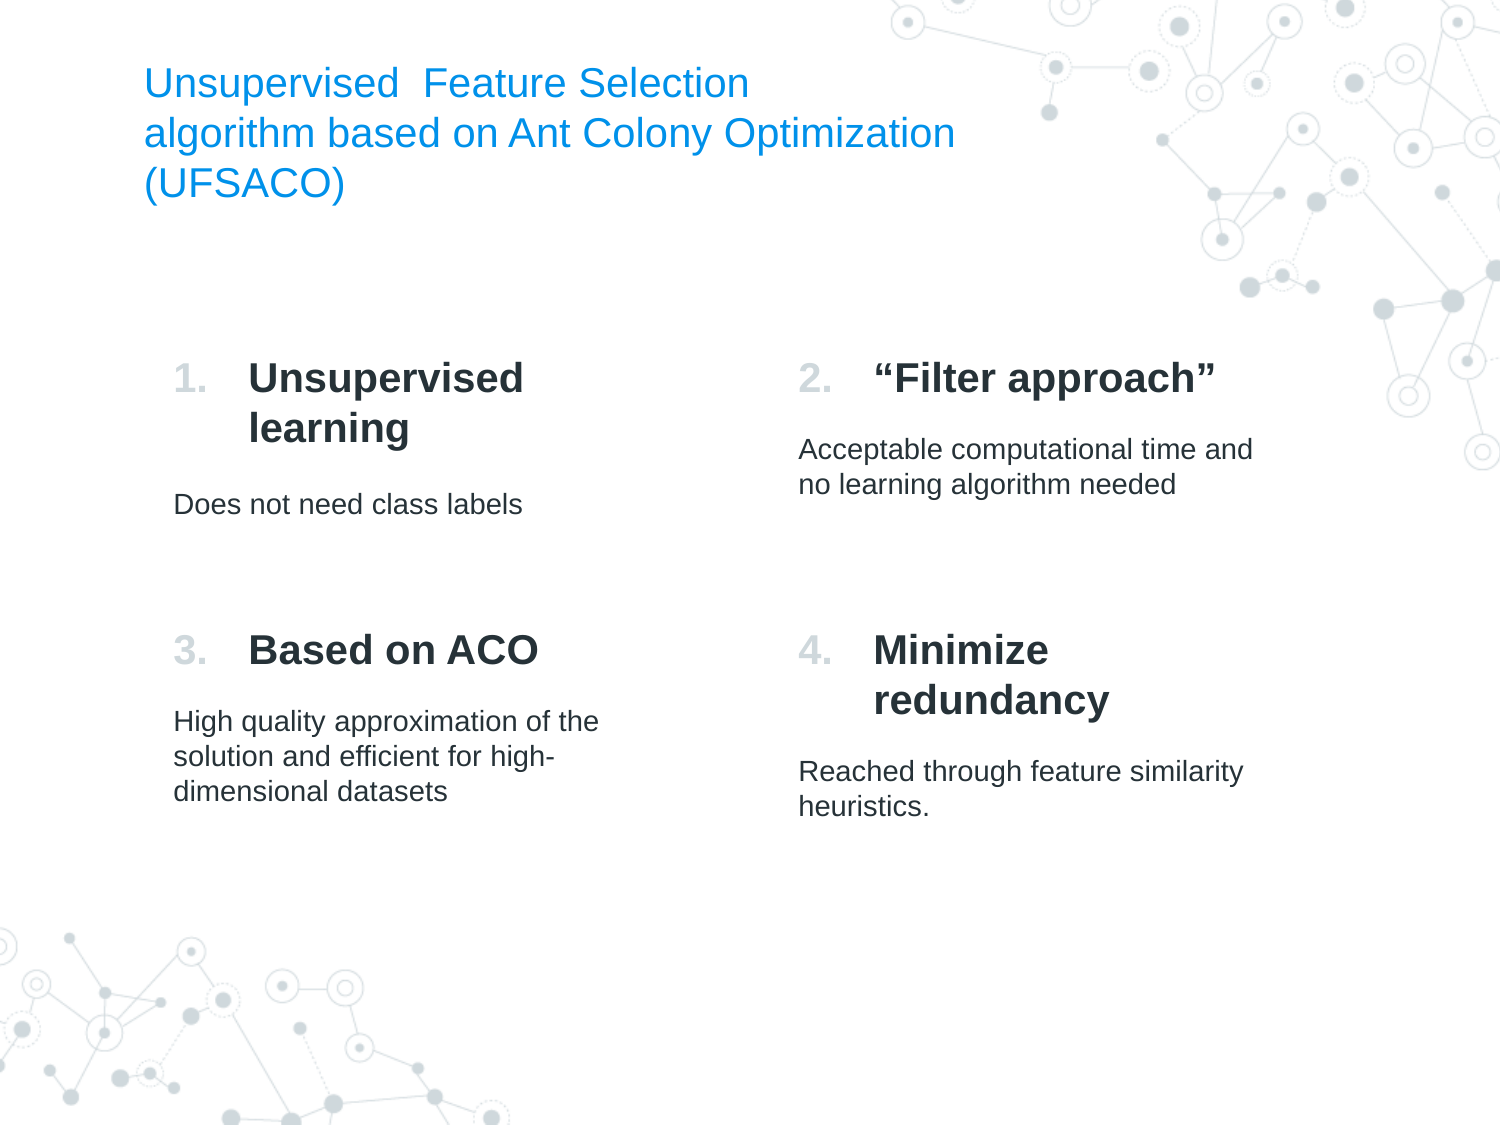

# Unsupervised  Feature Selection algorithm based on Ant Colony Optimization (UFSACO)
Unsupervised learning

Does not need class labels

“Filter approach”

Acceptable computational time and no learning algorithm needed
Based on ACO

High quality approximation of the solution and efficient for high-dimensional datasets

Minimize redundancy

Reached through feature similarity heuristics.